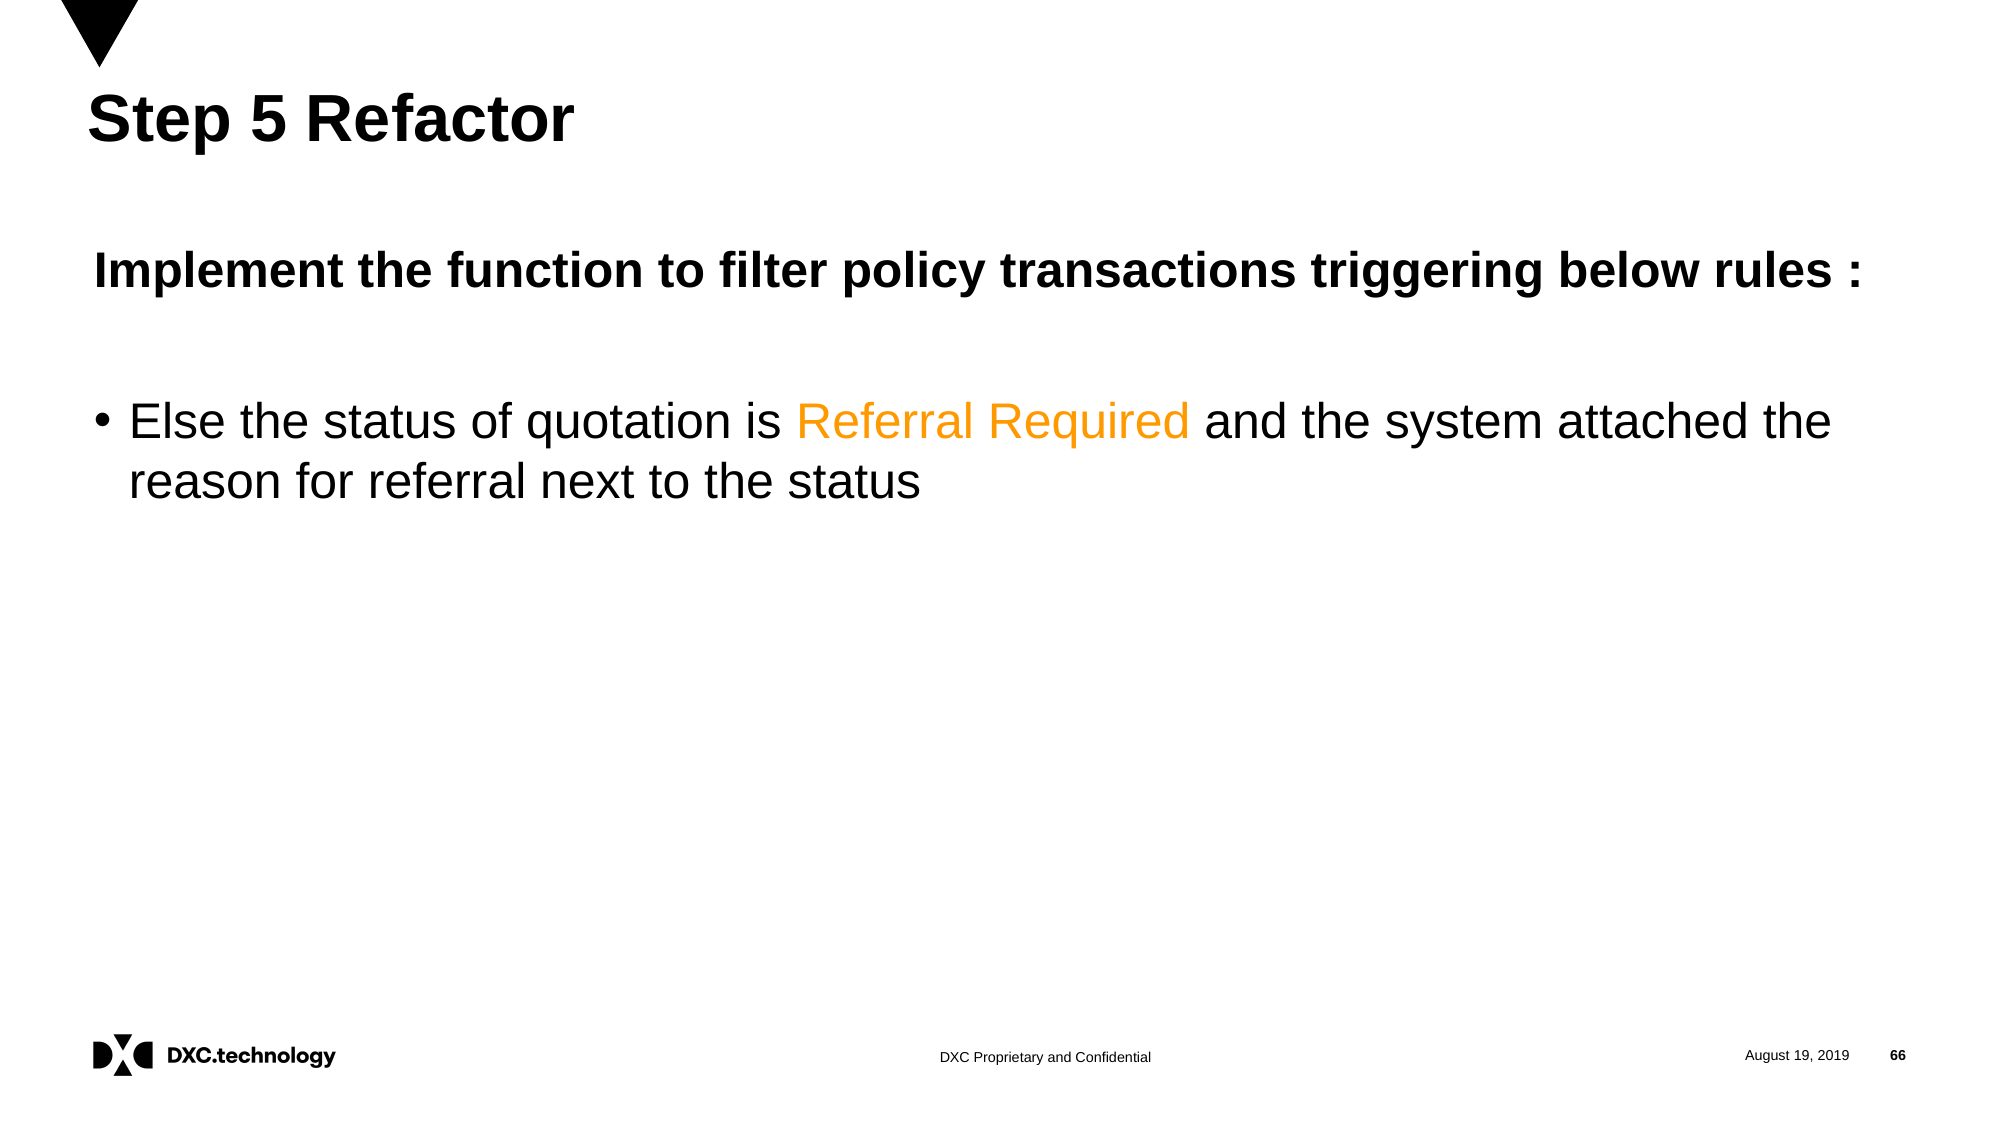

# Step 5 Refactor
Implement the function to filter policy transactions triggering below rules :

Else the status of quotation is Referral Required and the system attached the reason for referral next to the status